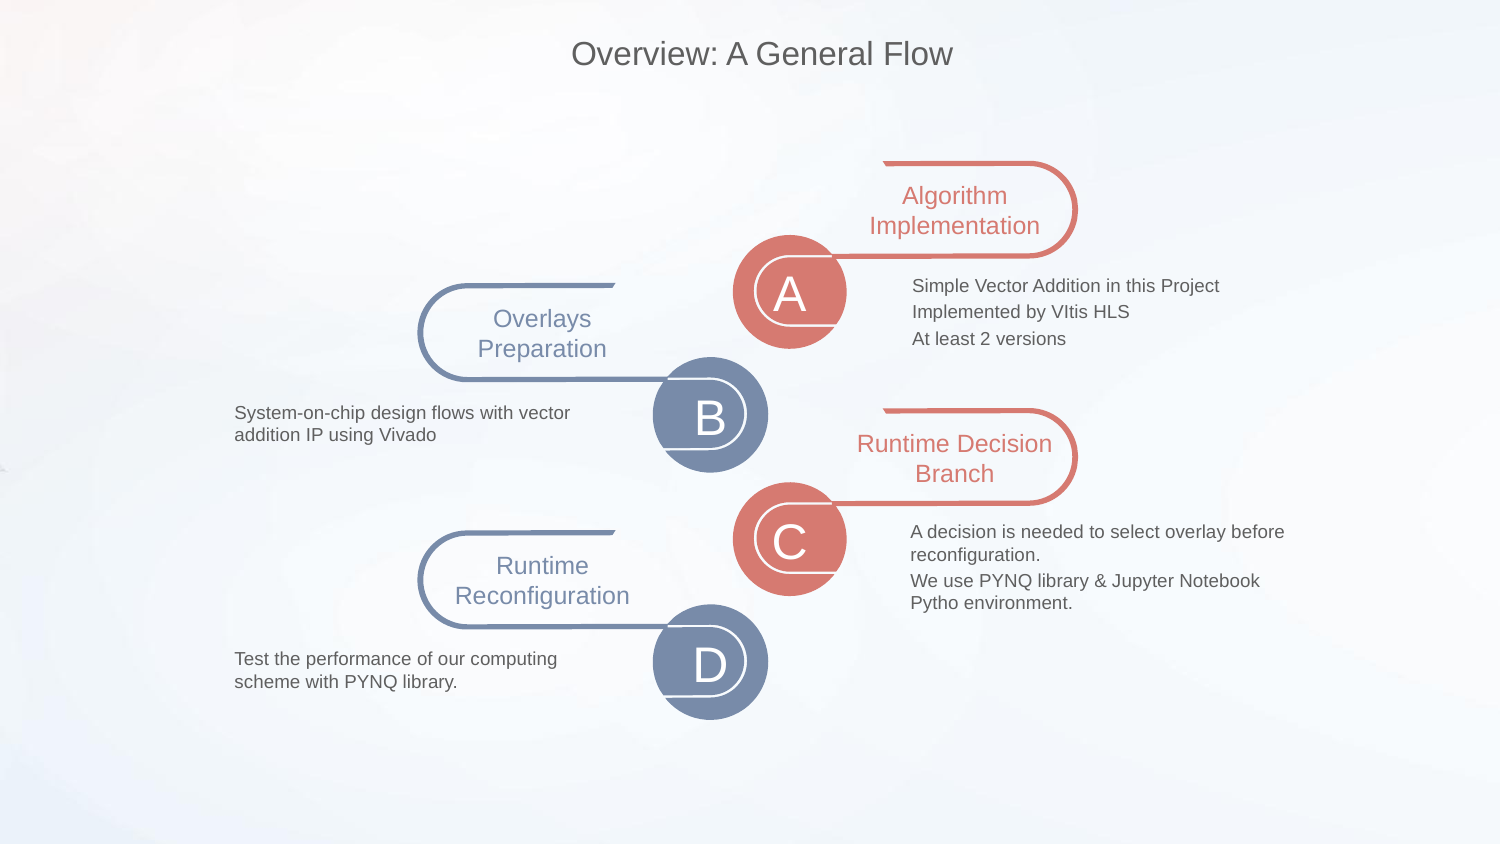

Overview: A General Flow
Algorithm Implementation
A
Simple Vector Addition in this Project
Implemented by VItis HLS
At least 2 versions
Overlays Preparation
B
System-on-chip design flows with vector addition IP using Vivado
Runtime Decision Branch
C
A decision is needed to select overlay before reconfiguration.
We use PYNQ library & Jupyter Notebook Pytho environment.
Runtime Reconfiguration
D
Test the performance of our computing scheme with PYNQ library.